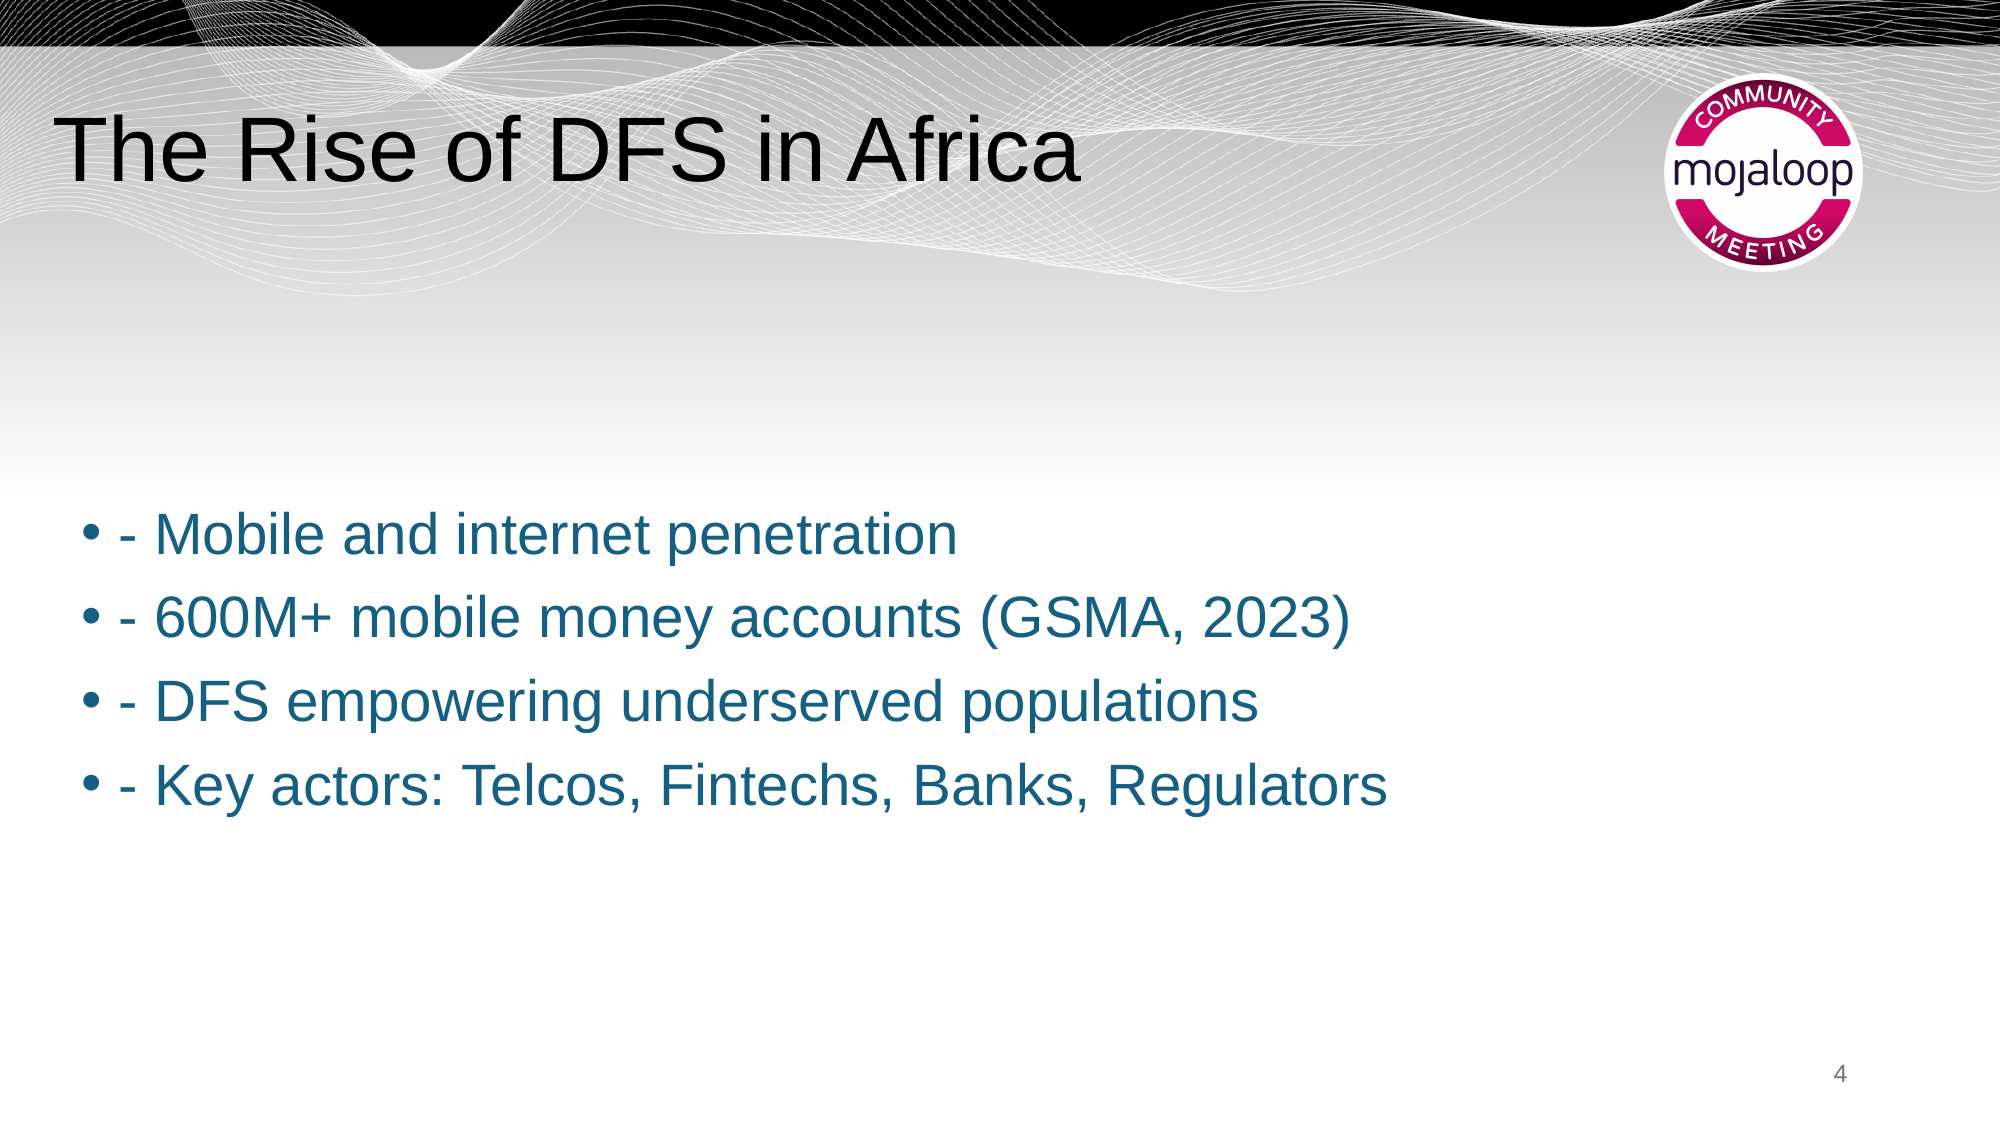

# The Rise of DFS in Africa
- Mobile and internet penetration
- 600M+ mobile money accounts (GSMA, 2023)
- DFS empowering underserved populations
- Key actors: Telcos, Fintechs, Banks, Regulators
4